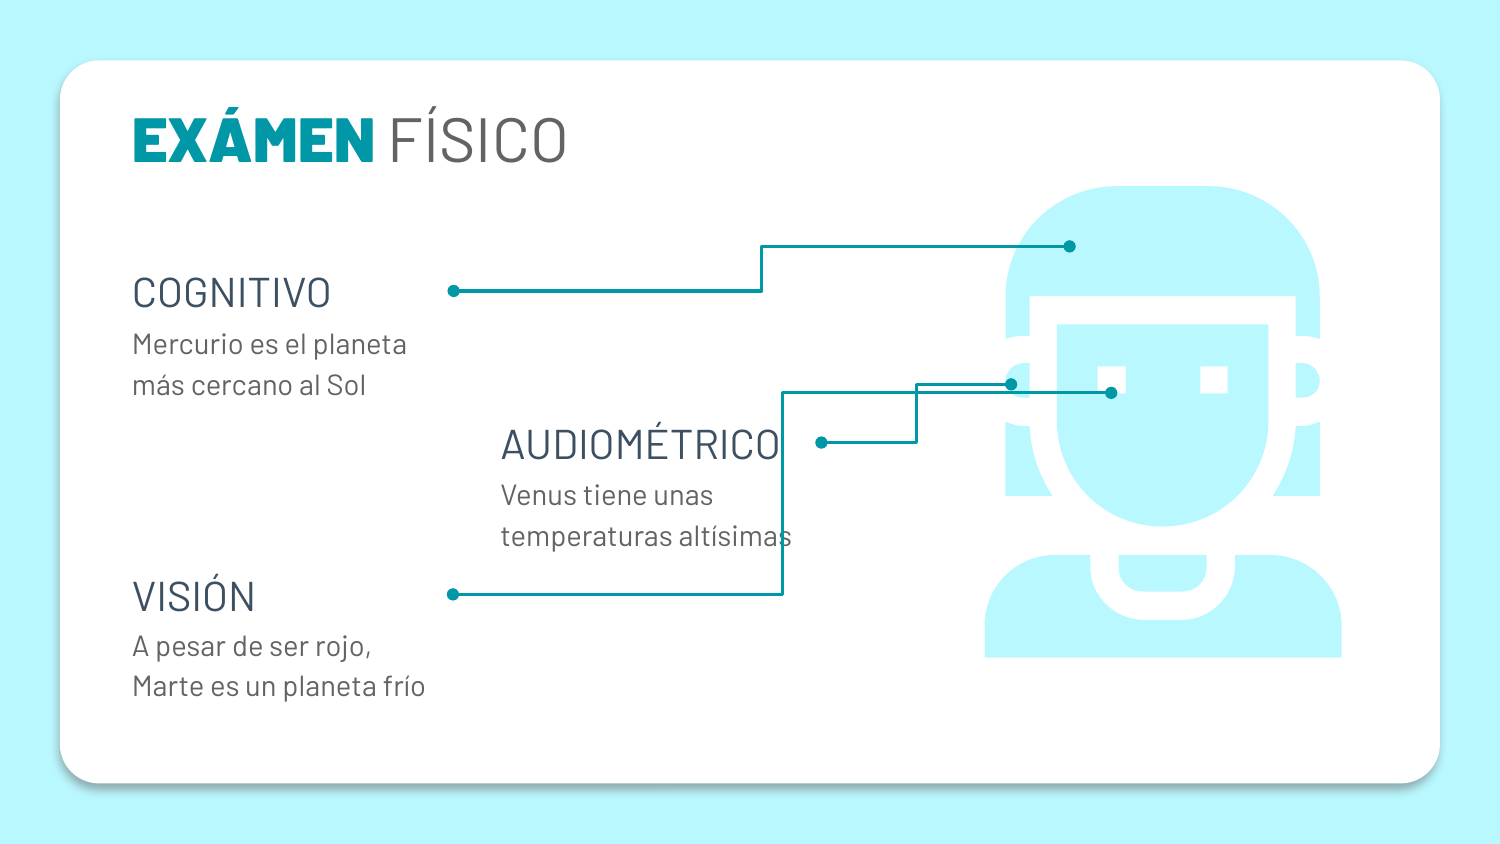

# EXÁMEN FÍSICO

COGNITIVO
Mercurio es el planeta más cercano al Sol

AUDIOMÉTRICO
Venus tiene unas temperaturas altísimas
VISIÓN
A pesar de ser rojo, Marte es un planeta frío